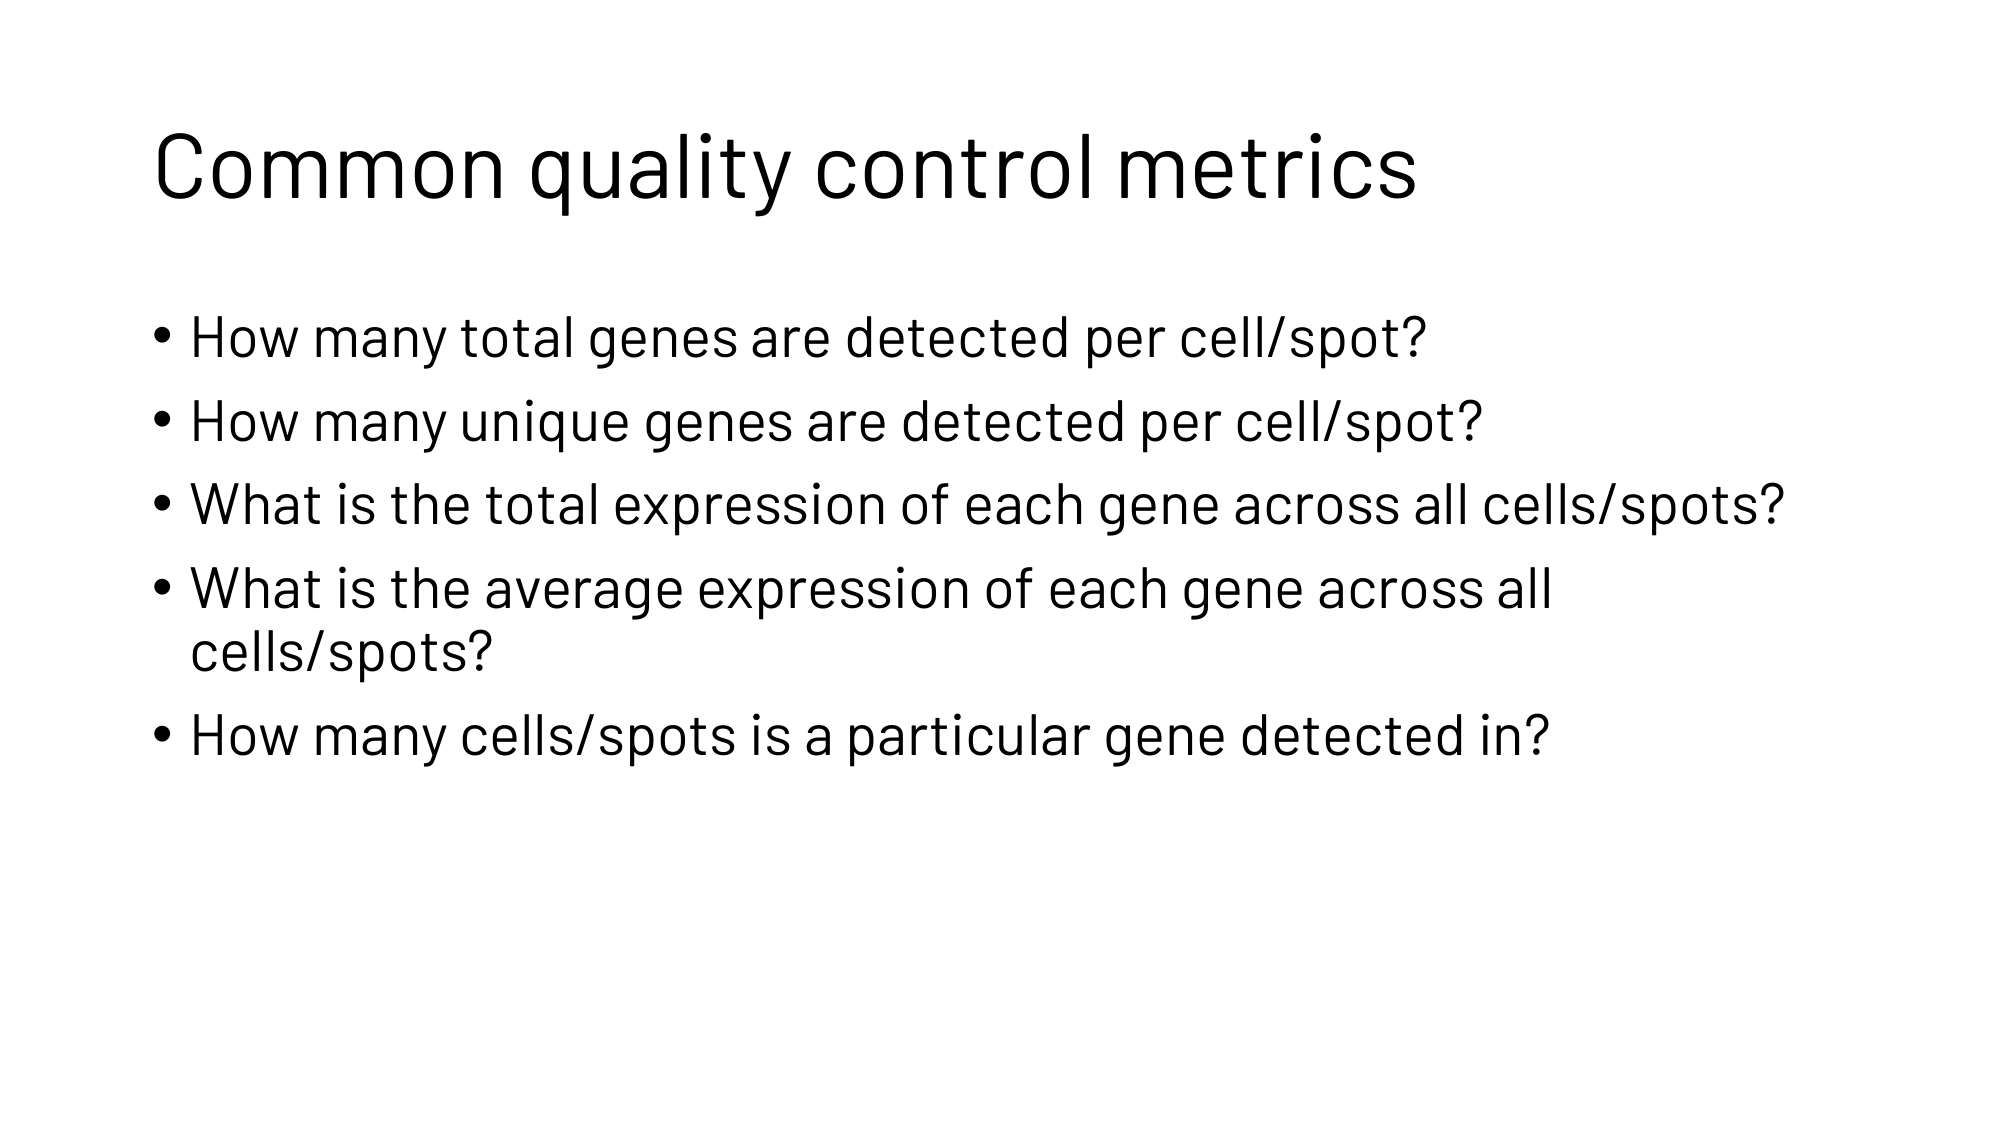

# Common quality control metrics
How many total genes are detected per cell/spot?
How many unique genes are detected per cell/spot?
What is the total expression of each gene across all cells/spots?
What is the average expression of each gene across all cells/spots?
How many cells/spots is a particular gene detected in?